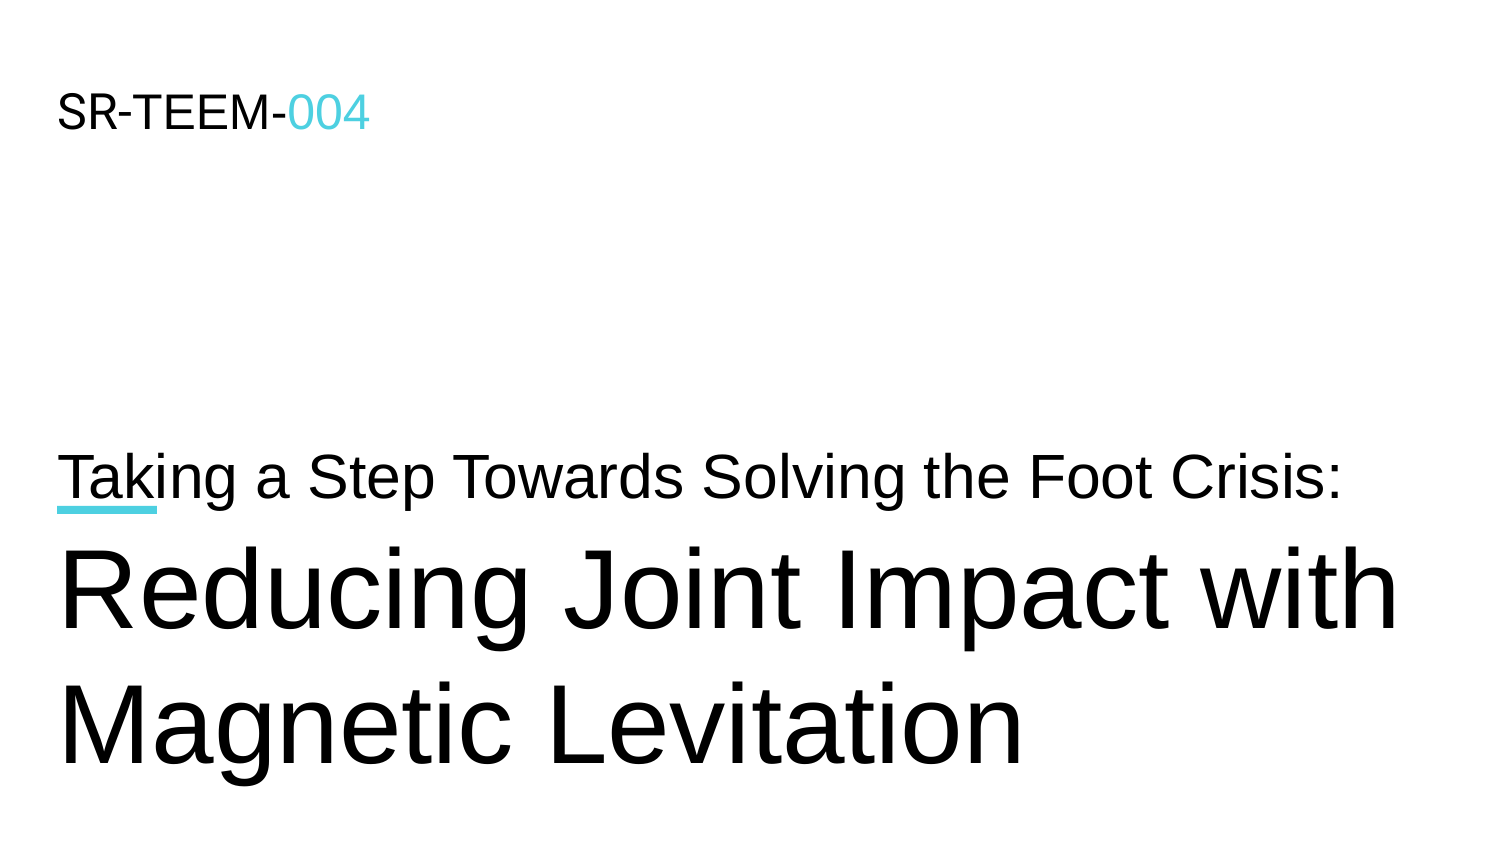

SR-TEEM-004
Taking a Step Towards Solving the Foot Crisis:
Reducing Joint Impact with Magnetic Levitation